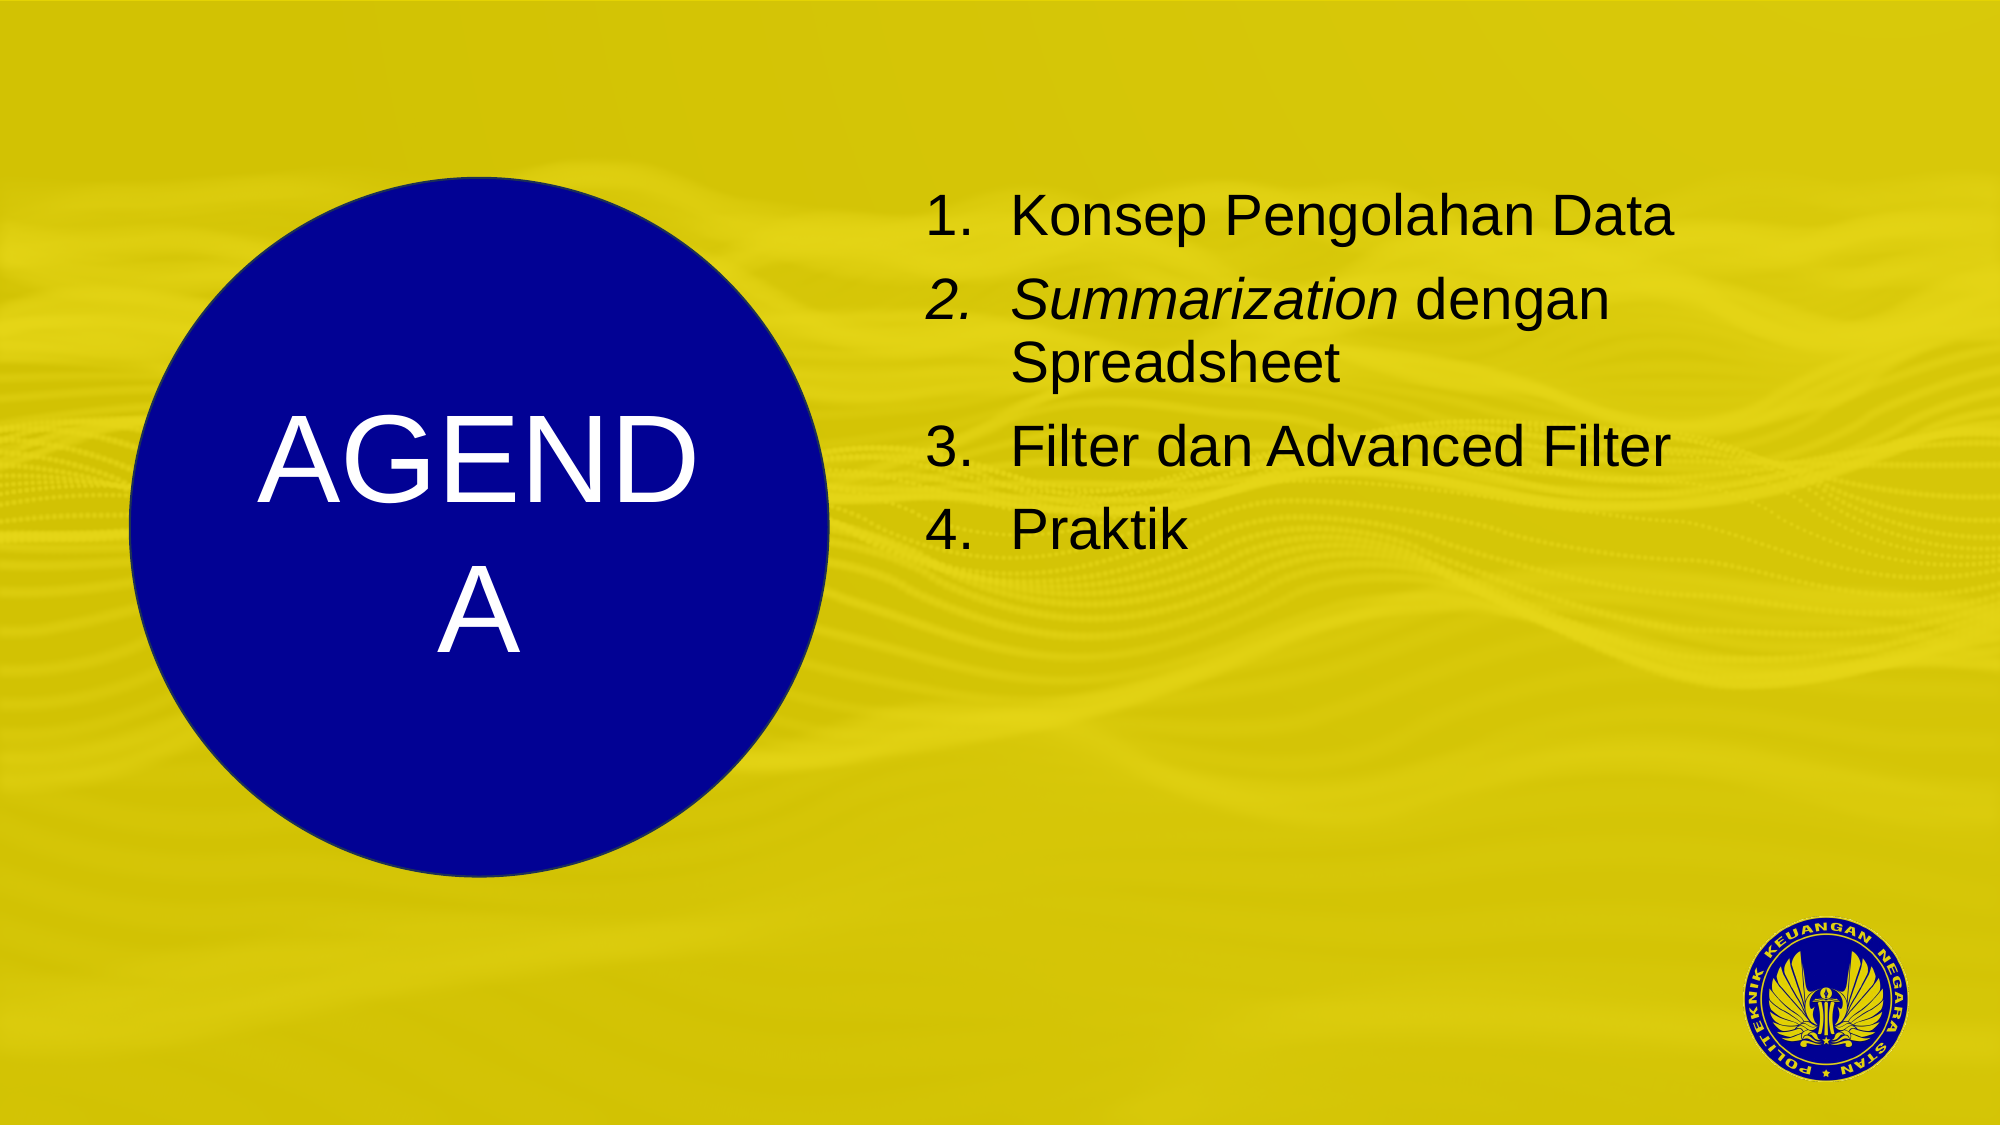

Konsep Pengolahan Data
Summarization dengan Spreadsheet
Filter dan Advanced Filter
Praktik